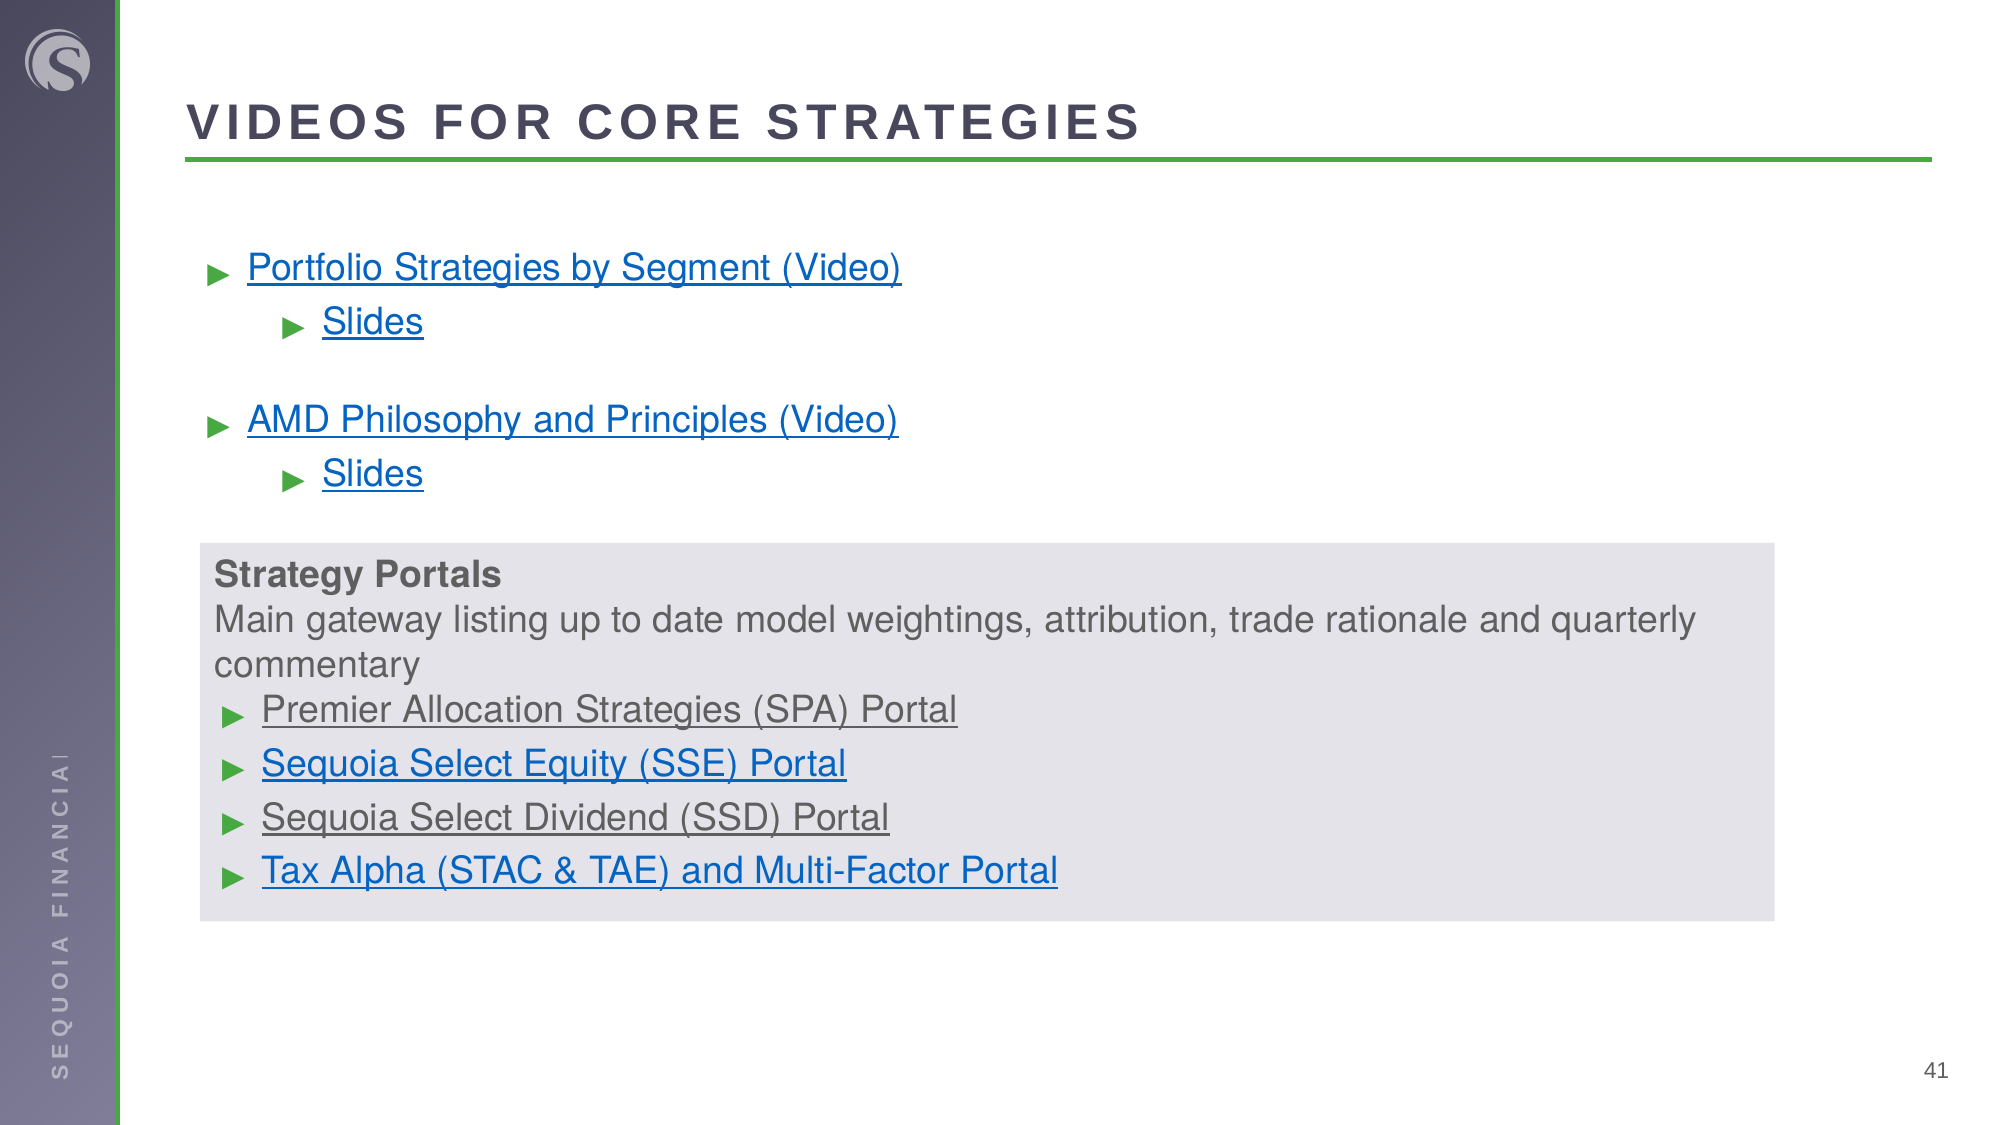

# VIDEOS FOR CORE STRATEGIES
Portfolio Strategies by Segment (Video)
Slides

AMD Philosophy and Principles (Video)
Slides

Strategy Portals
Main gateway listing up to date model weightings, attribution, trade rationale and quarterly commentary
Premier Allocation Strategies (SPA) Portal
Sequoia Select Equity (SSE) Portal
Sequoia Select Dividend (SSD) Portal
Tax Alpha (STAC & TAE) and Multi-Factor Portal

41